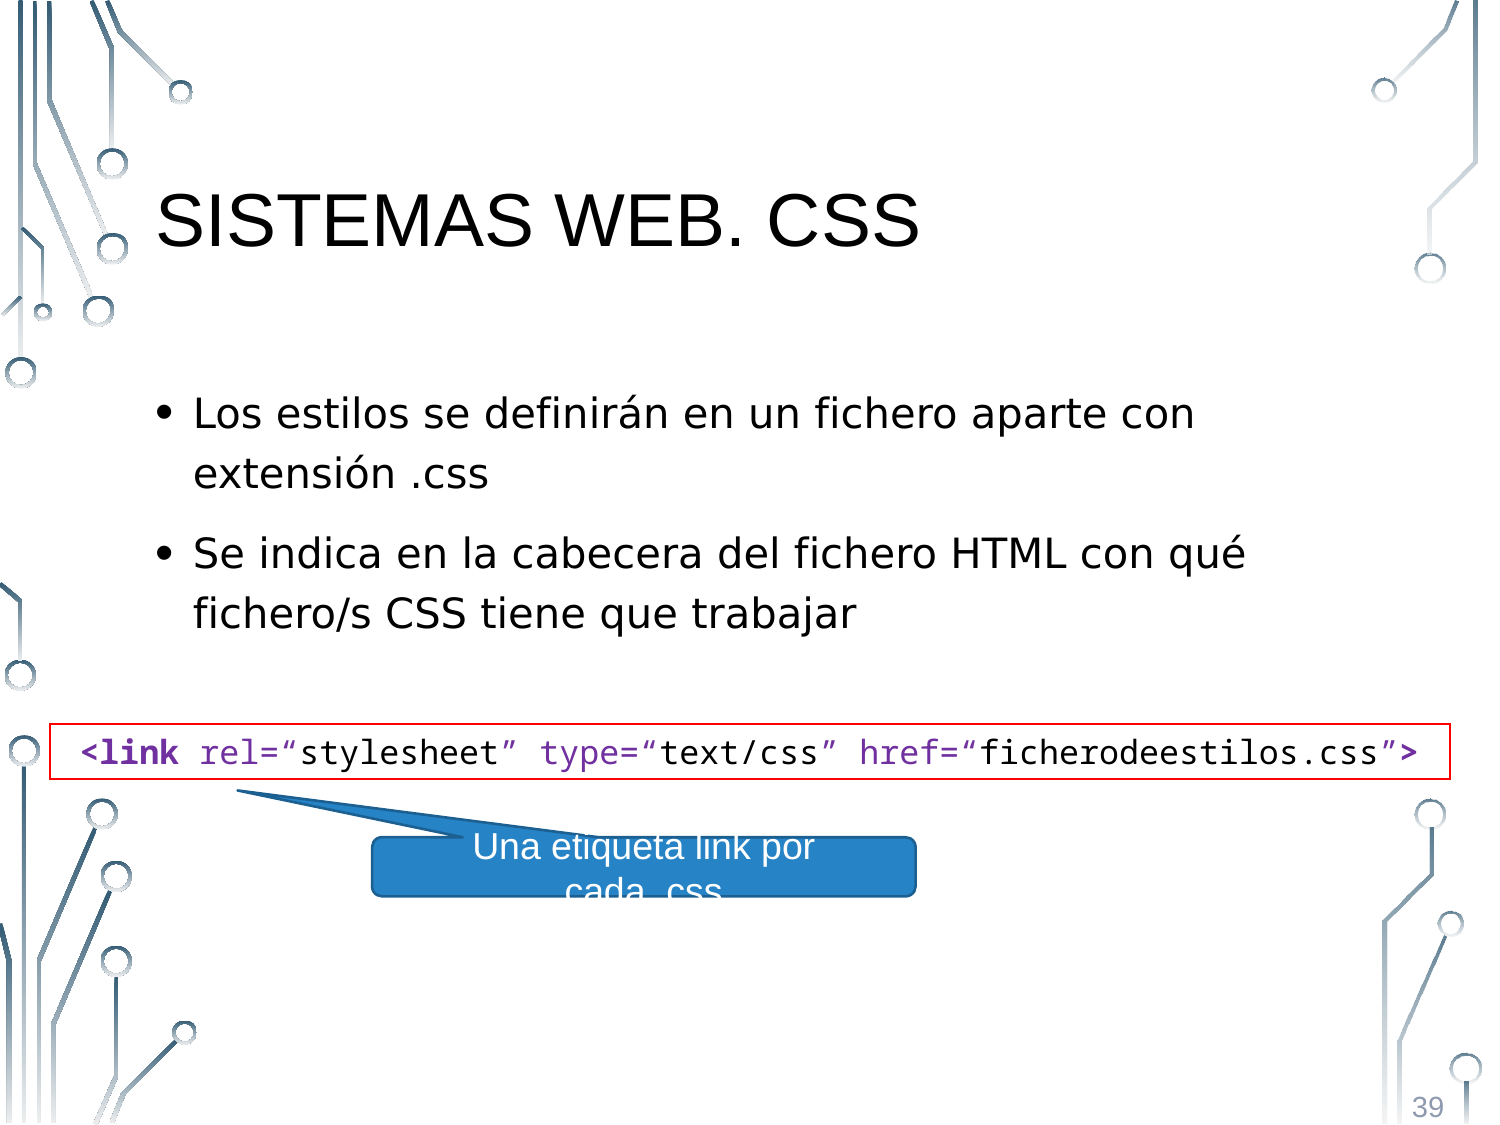

# Sistemas Web. CSS
Los estilos se definirán en un fichero aparte con extensión .css
Se indica en la cabecera del fichero HTML con qué fichero/s CSS tiene que trabajar

<link rel=“stylesheet” type=“text/css” href=“ficherodeestilos.css”>
Una etiqueta link por cada .css